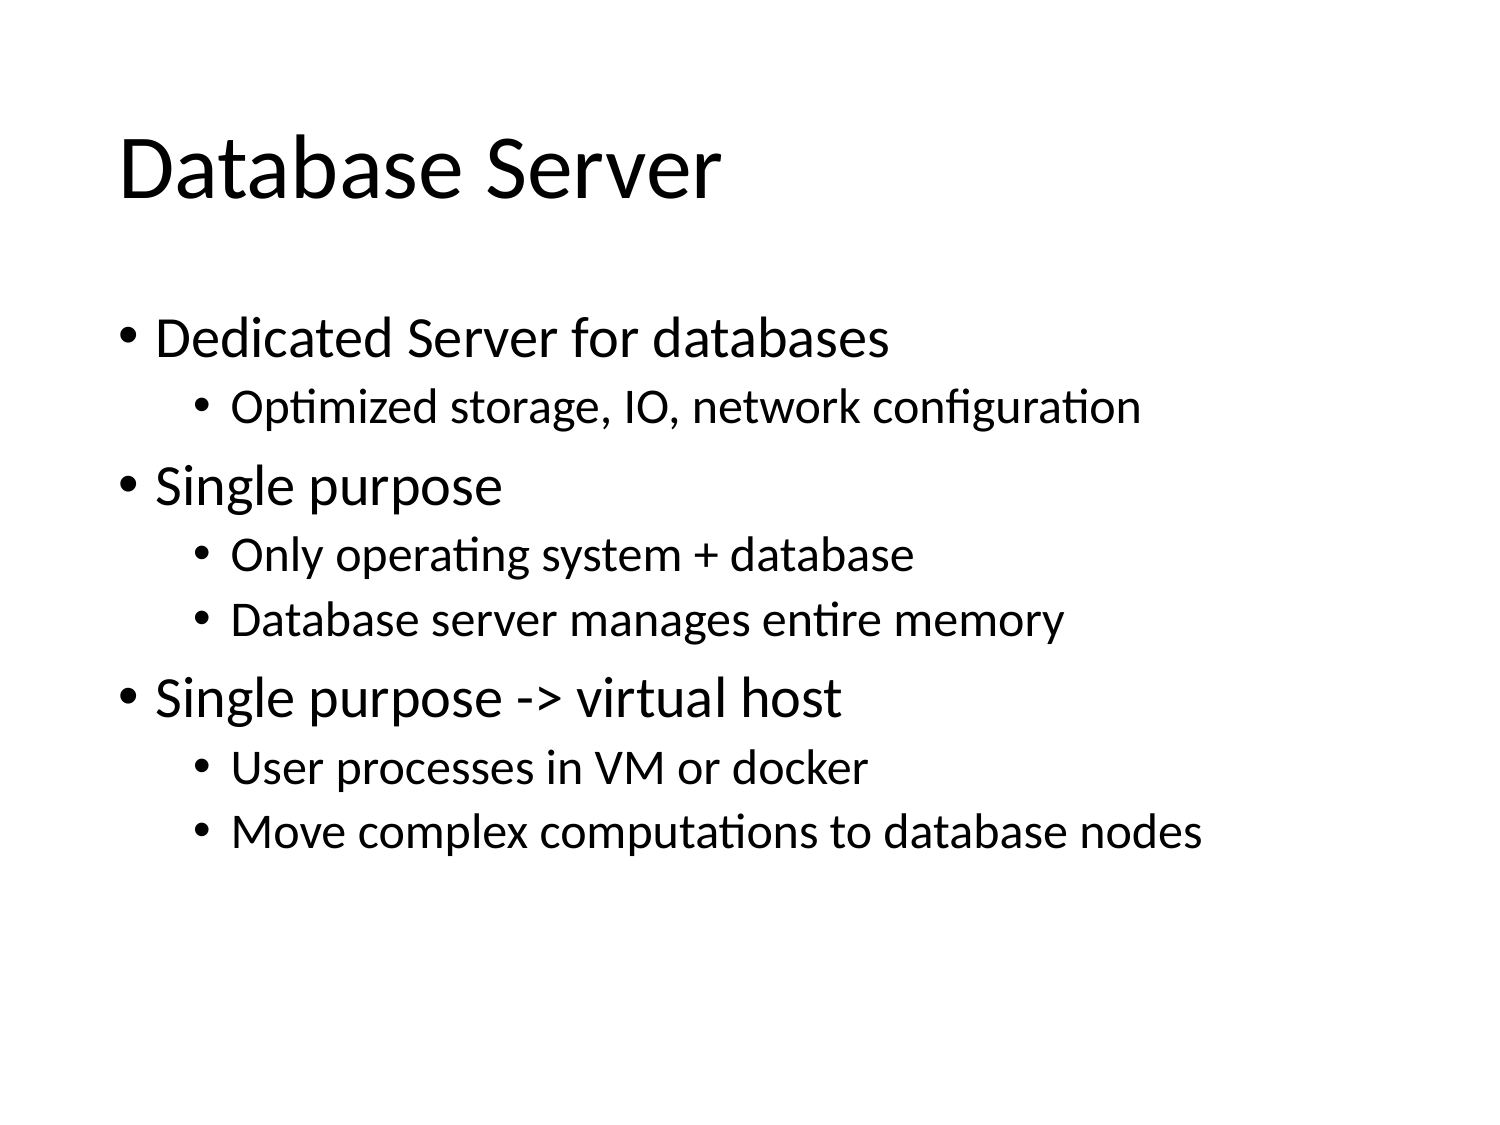

# Database Server
Dedicated Server for databases
Optimized storage, IO, network configuration
Single purpose
Only operating system + database
Database server manages entire memory
Single purpose -> virtual host
User processes in VM or docker
Move complex computations to database nodes